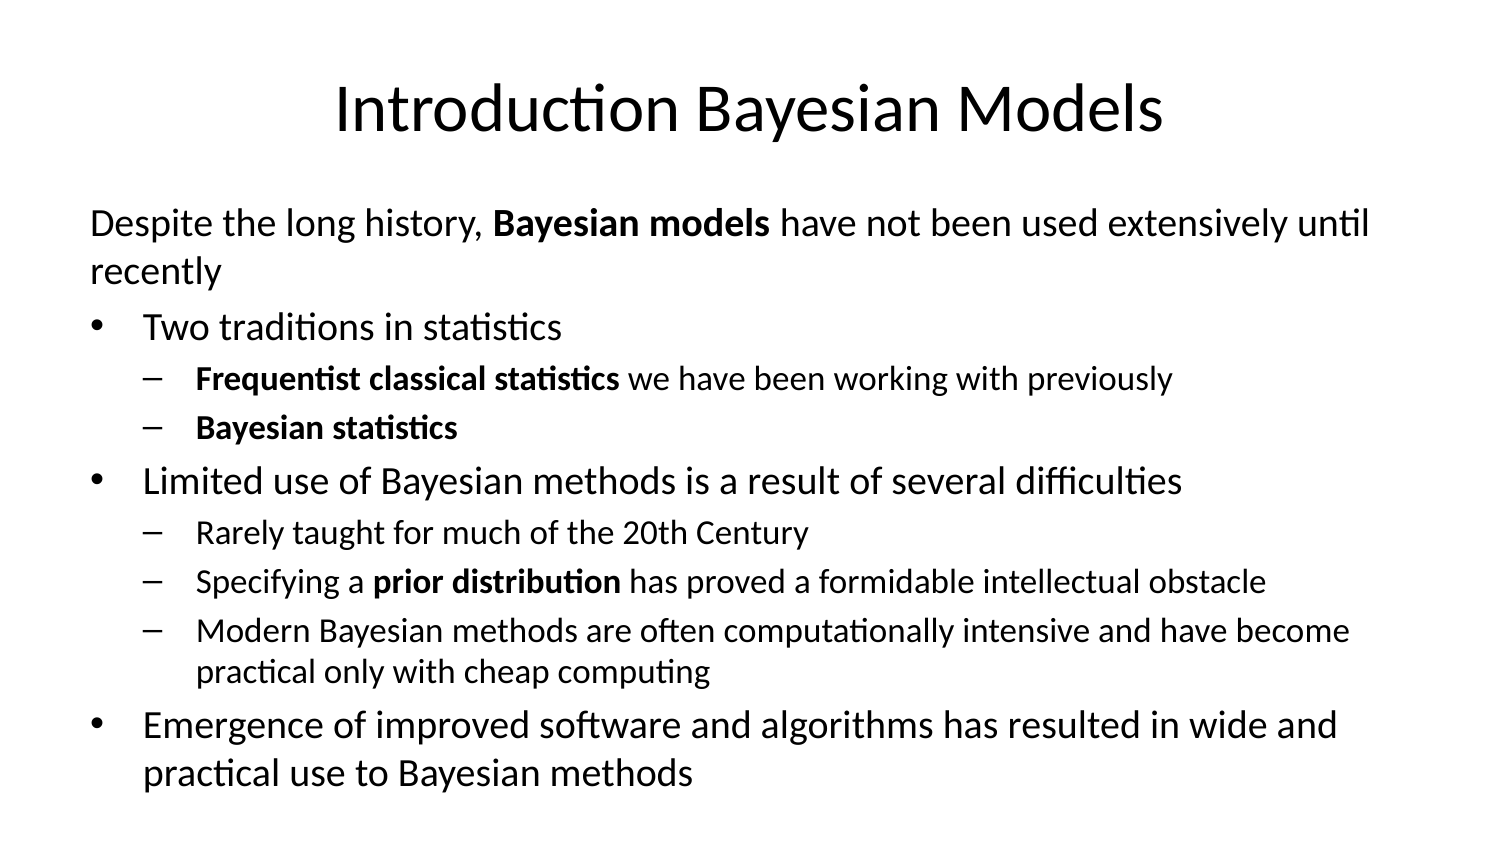

# Introduction Bayesian Models
Despite the long history, Bayesian models have not been used extensively until recently
Two traditions in statistics
Frequentist classical statistics we have been working with previously
Bayesian statistics
Limited use of Bayesian methods is a result of several difficulties
Rarely taught for much of the 20th Century
Specifying a prior distribution has proved a formidable intellectual obstacle
Modern Bayesian methods are often computationally intensive and have become practical only with cheap computing
Emergence of improved software and algorithms has resulted in wide and practical use to Bayesian methods